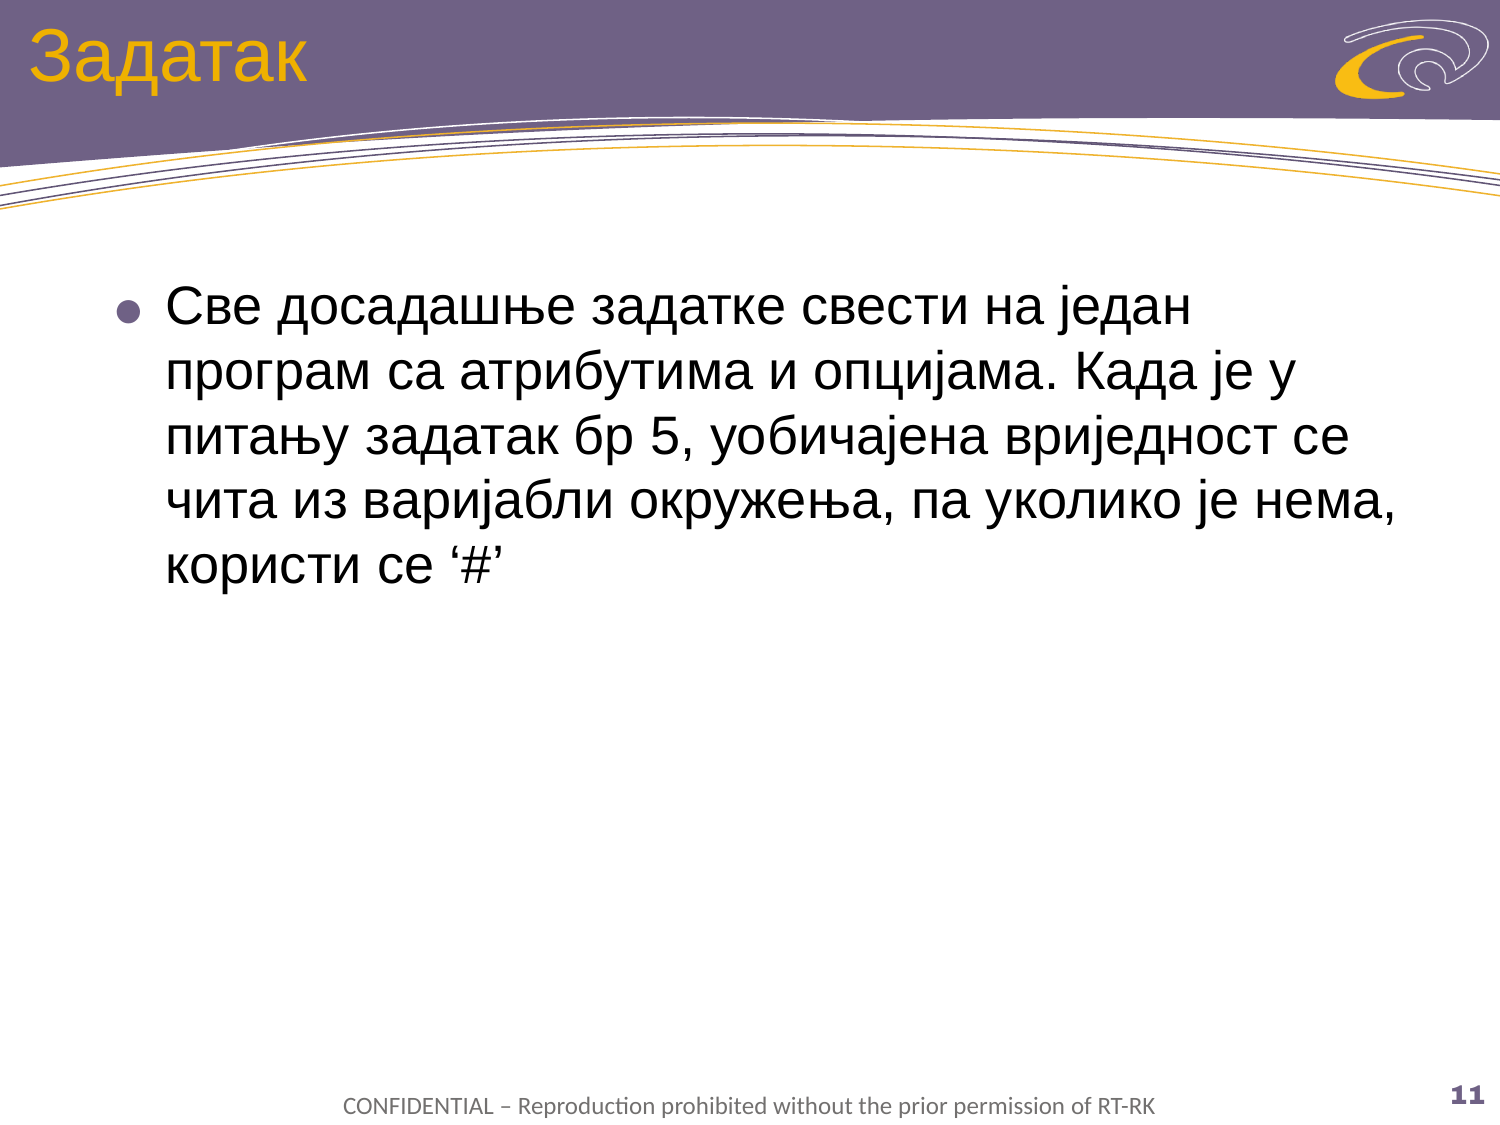

# Задатак
Све досадашње задатке свести на један програм са атрибутима и опцијама. Када је у питању задатак бр 5, уобичајена вриједност се чита из варијабли окружења, па уколико је нема, користи се ‘#’